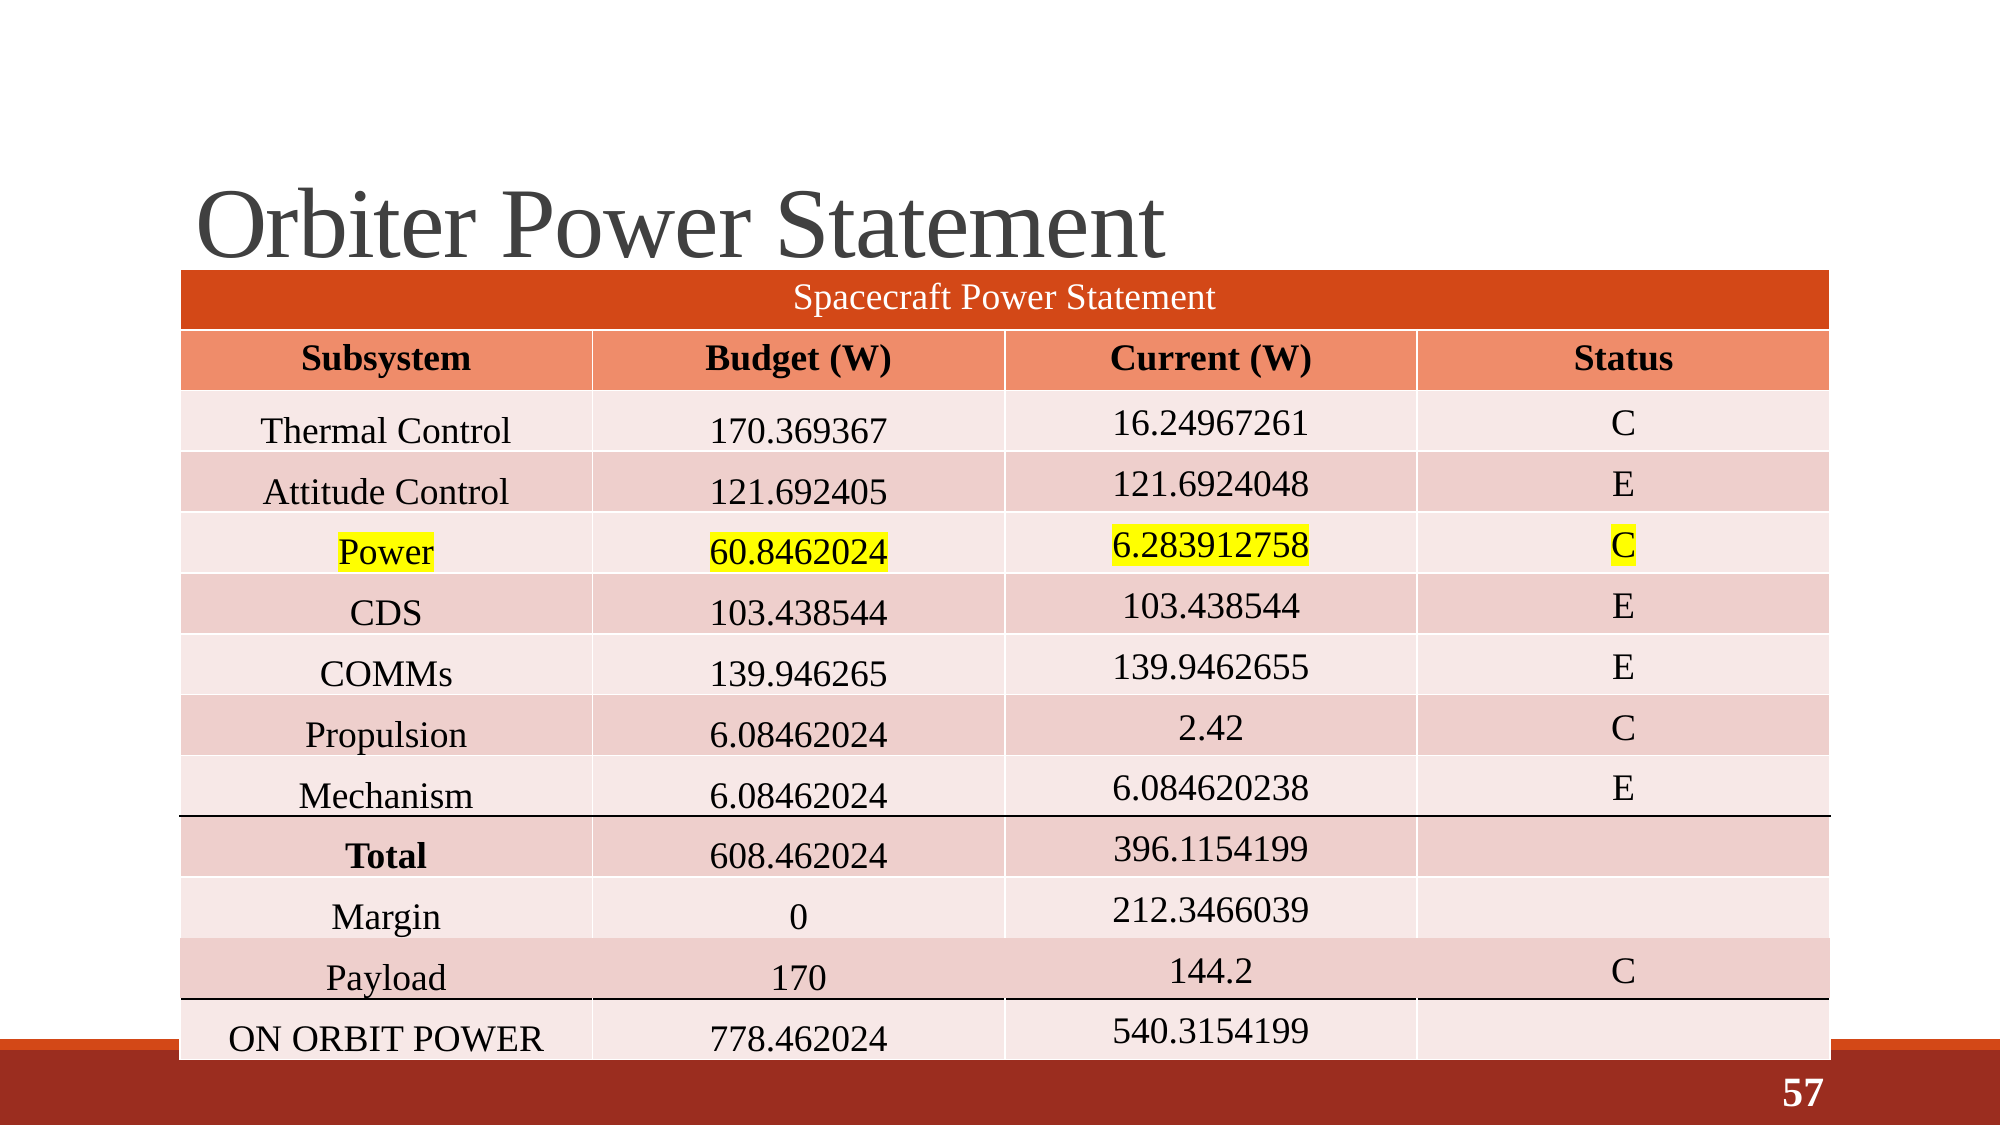

# Orbiter Power Statement
| Spacecraft Power Statement |  |  |  |
| --- | --- | --- | --- |
| Subsystem | Budget (W) | Current (W) | Status |
| Thermal Control | 170.369367 | 16.24967261 | C |
| Attitude Control | 121.692405 | 121.6924048 | E |
| Power | 60.8462024 | 6.283912758 | C |
| CDS | 103.438544 | 103.438544 | E |
| COMMs | 139.946265 | 139.9462655 | E |
| Propulsion | 6.08462024 | 2.42 | C |
| Mechanism | 6.08462024 | 6.084620238 | E |
| Total | 608.462024 | 396.1154199 |  |
| Margin | 0 | 212.3466039 |  |
| Payload | 170 | 144.2 | C |
| ON ORBIT POWER | 778.462024 | 540.3154199 |  |
57